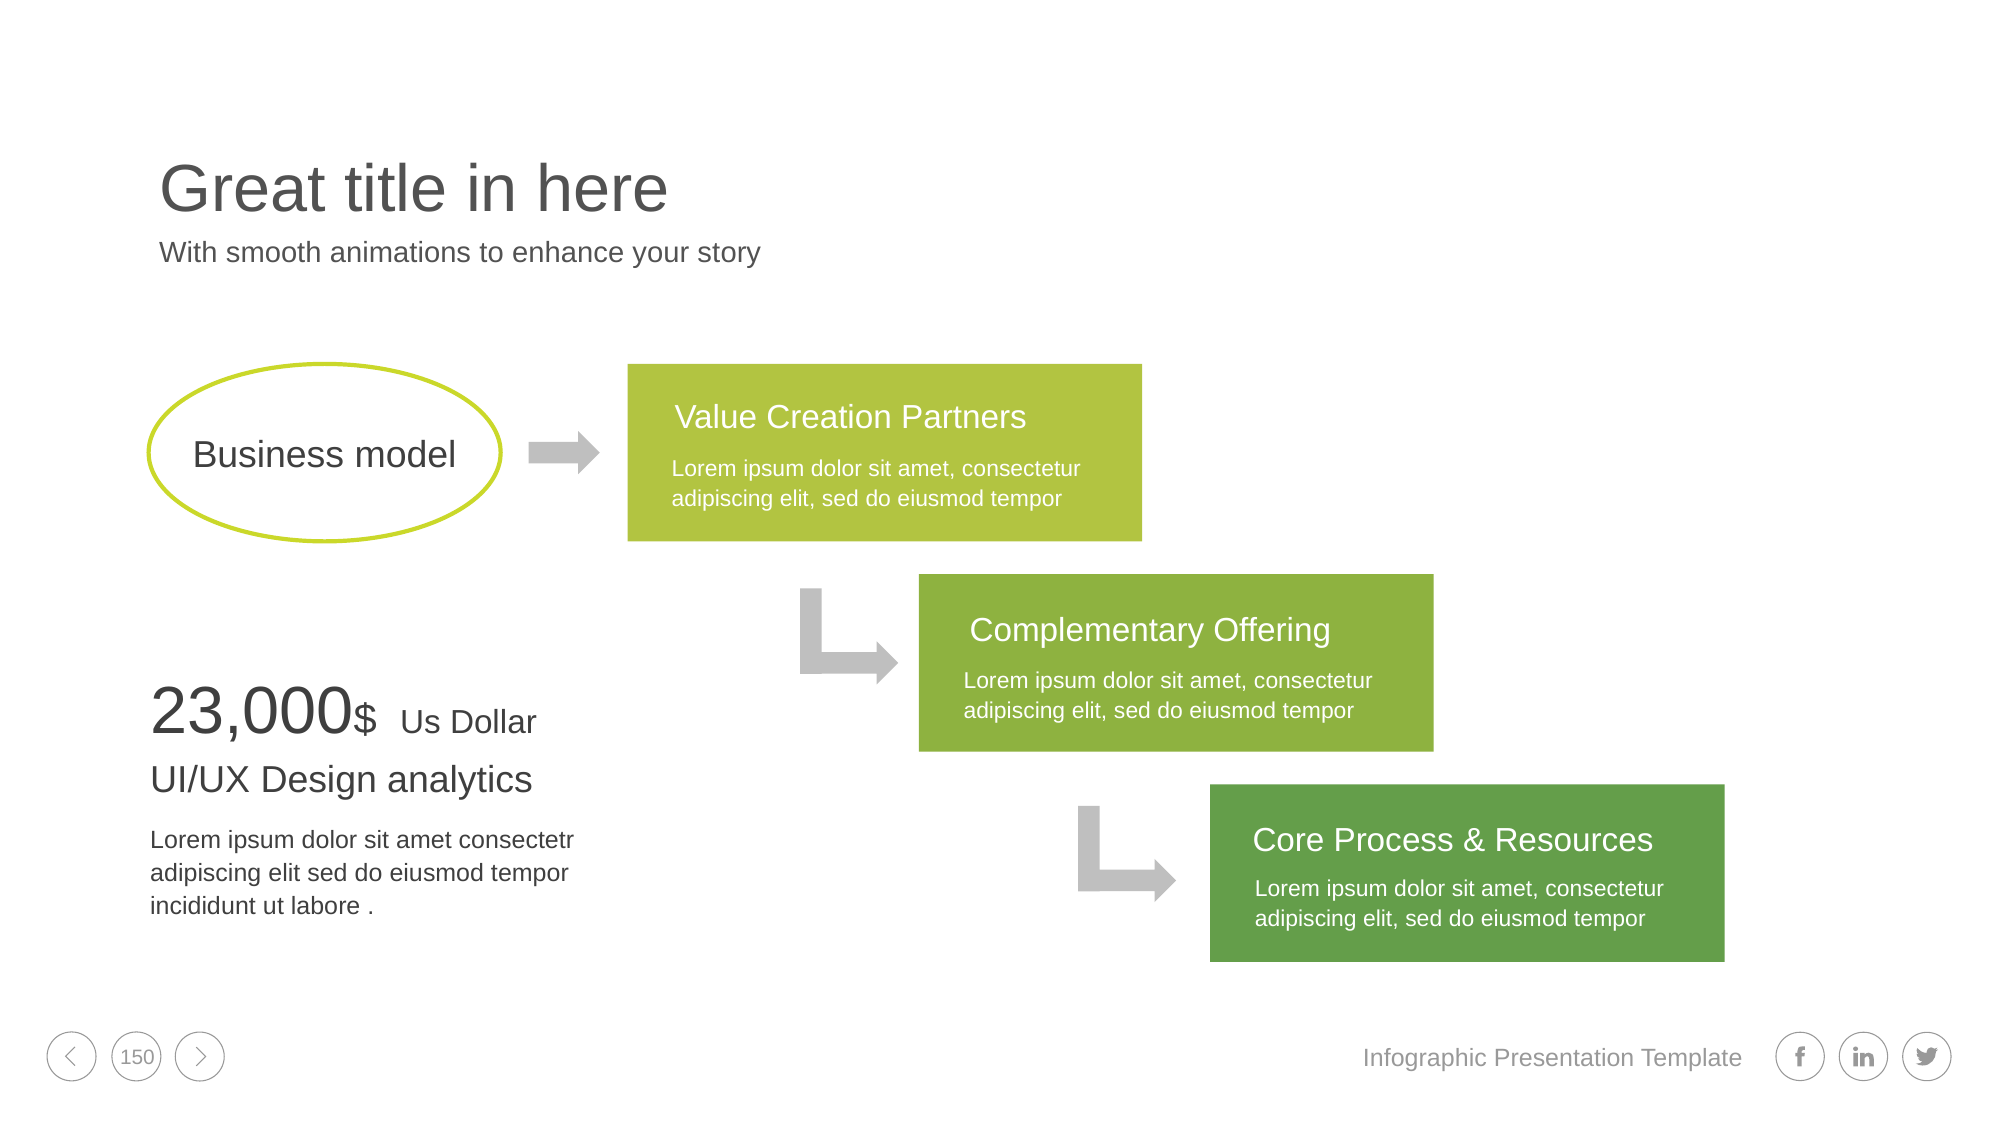

Great title in here
With smooth animations to enhance your story

Value Creation Partners
Lorem ipsum dolor sit amet, consectetur adipiscing elit, sed do eiusmod tempor
Business model

Complementary Offering
Lorem ipsum dolor sit amet, consectetur adipiscing elit, sed do eiusmod tempor
23,000$ Us Dollar
UI/UX Design analytics
Lorem ipsum dolor sit amet consectetr adipiscing elit sed do eiusmod tempor incididunt ut labore .

Core Process & Resources
Lorem ipsum dolor sit amet, consectetur adipiscing elit, sed do eiusmod tempor
150